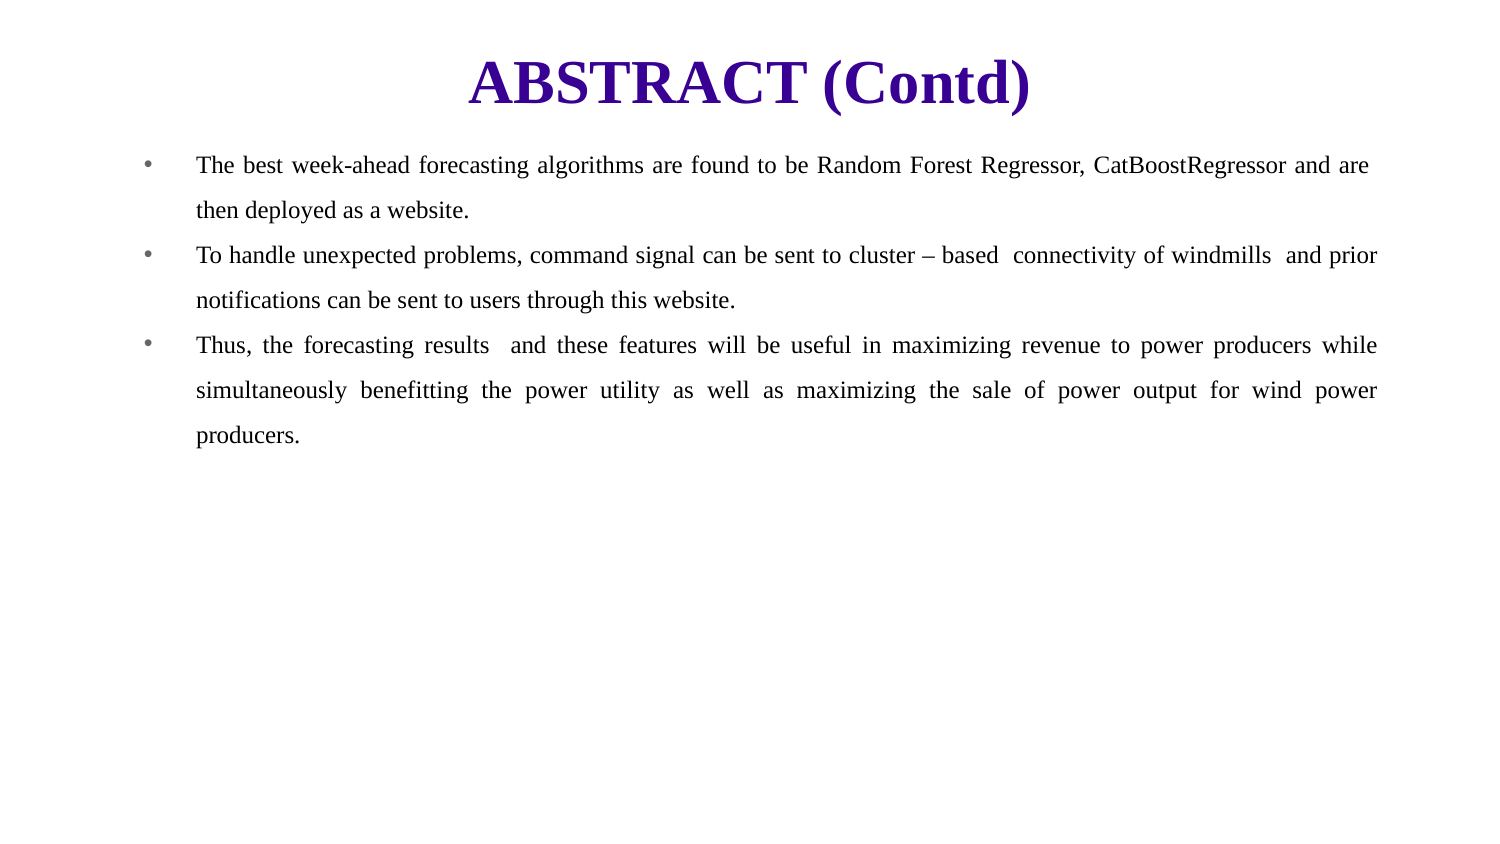

ABSTRACT (Contd)
The best week-ahead forecasting algorithms are found to be Random Forest Regressor, CatBoostRegressor and are  then deployed as a website.
To handle unexpected problems, command signal can be sent to cluster – based  connectivity of windmills  and prior notifications can be sent to users through this website.
Thus, the forecasting results  and these features will be useful in maximizing revenue to power producers while simultaneously benefitting the power utility as well as maximizing the sale of power output for wind power producers.